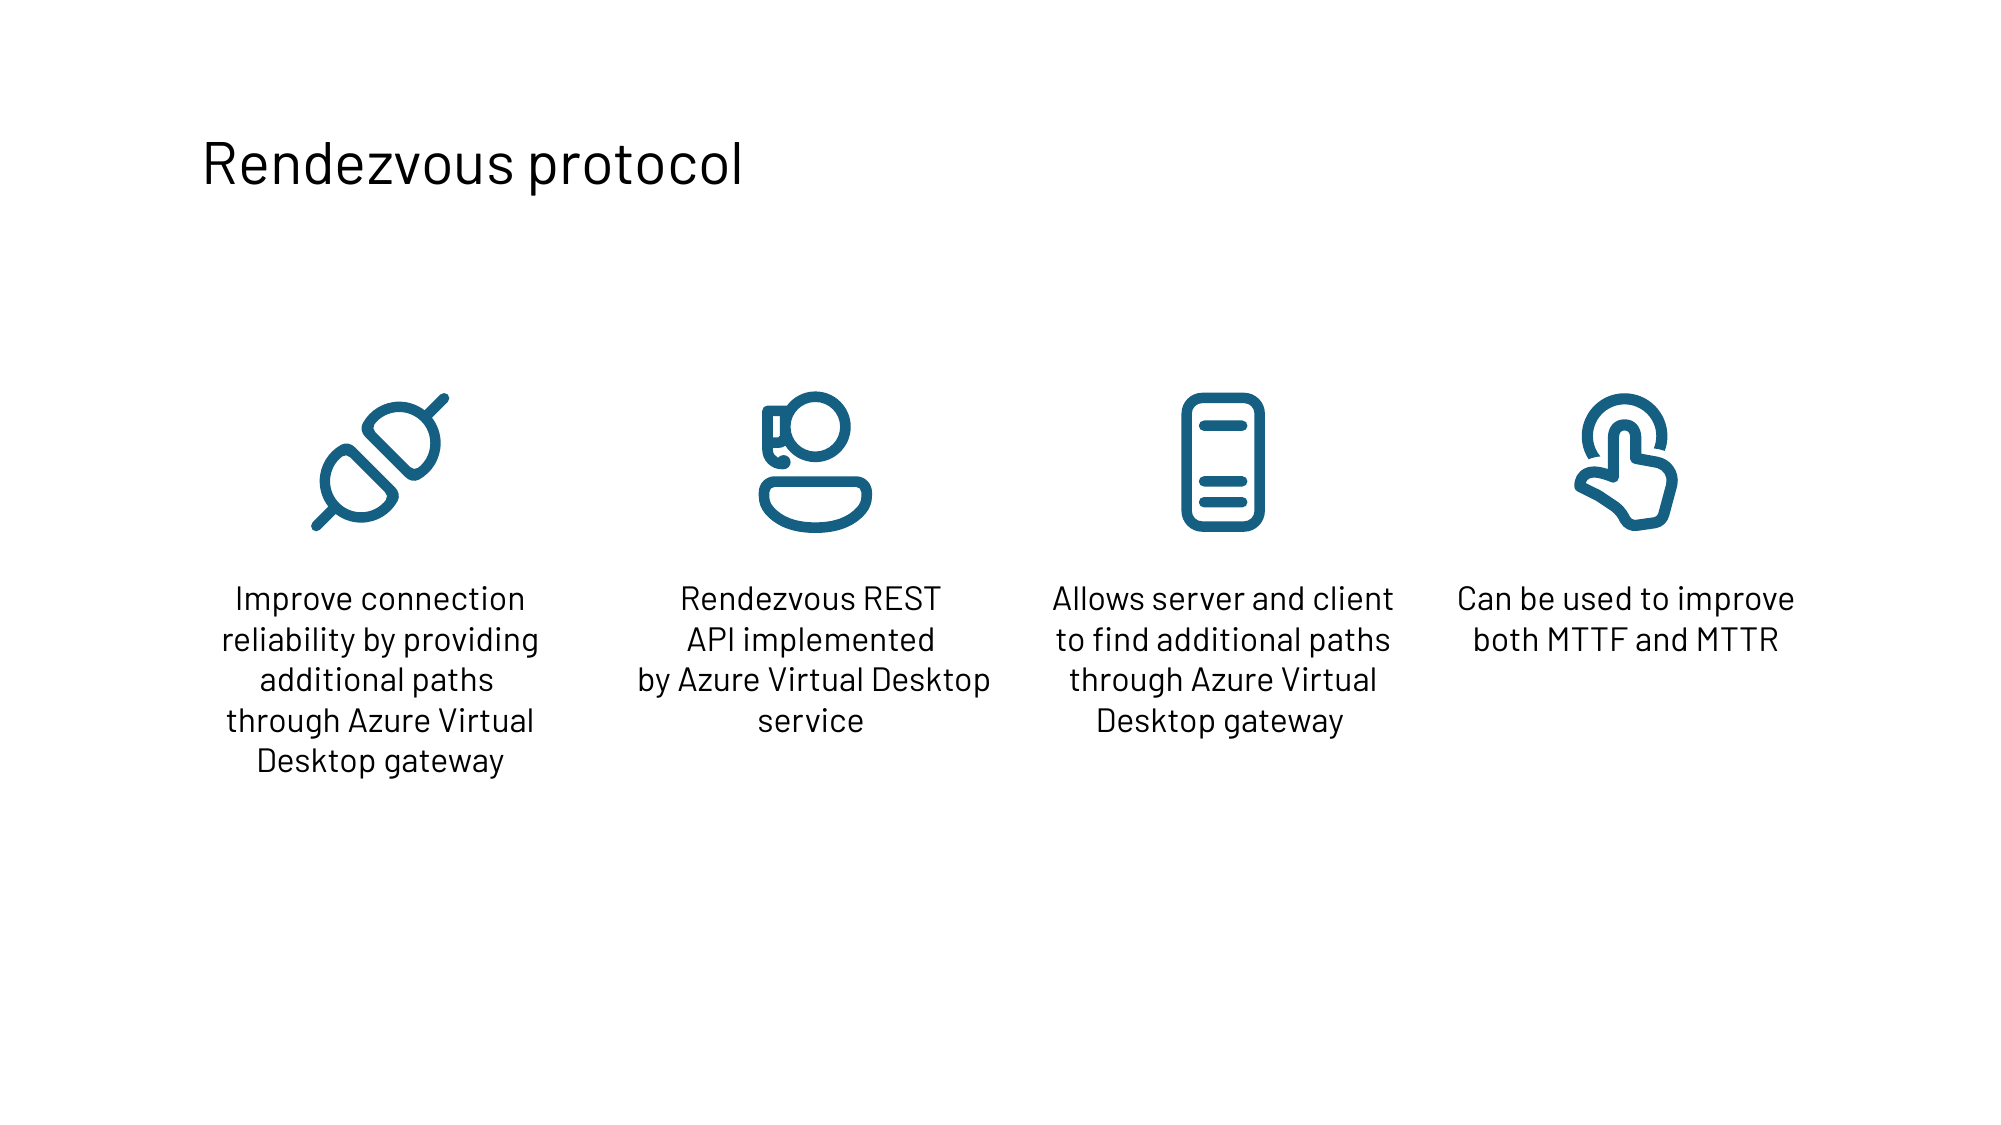

# Rendezvous protocol

Improve connection reliability by providing additional paths
through Azure Virtual Desktop gateway
Rendezvous REST
API implemented
by Azure Virtual Desktop service
Can be used to improve both MTTF and MTTR
Allows server and client to find additional paths through Azure Virtual Desktop gateway